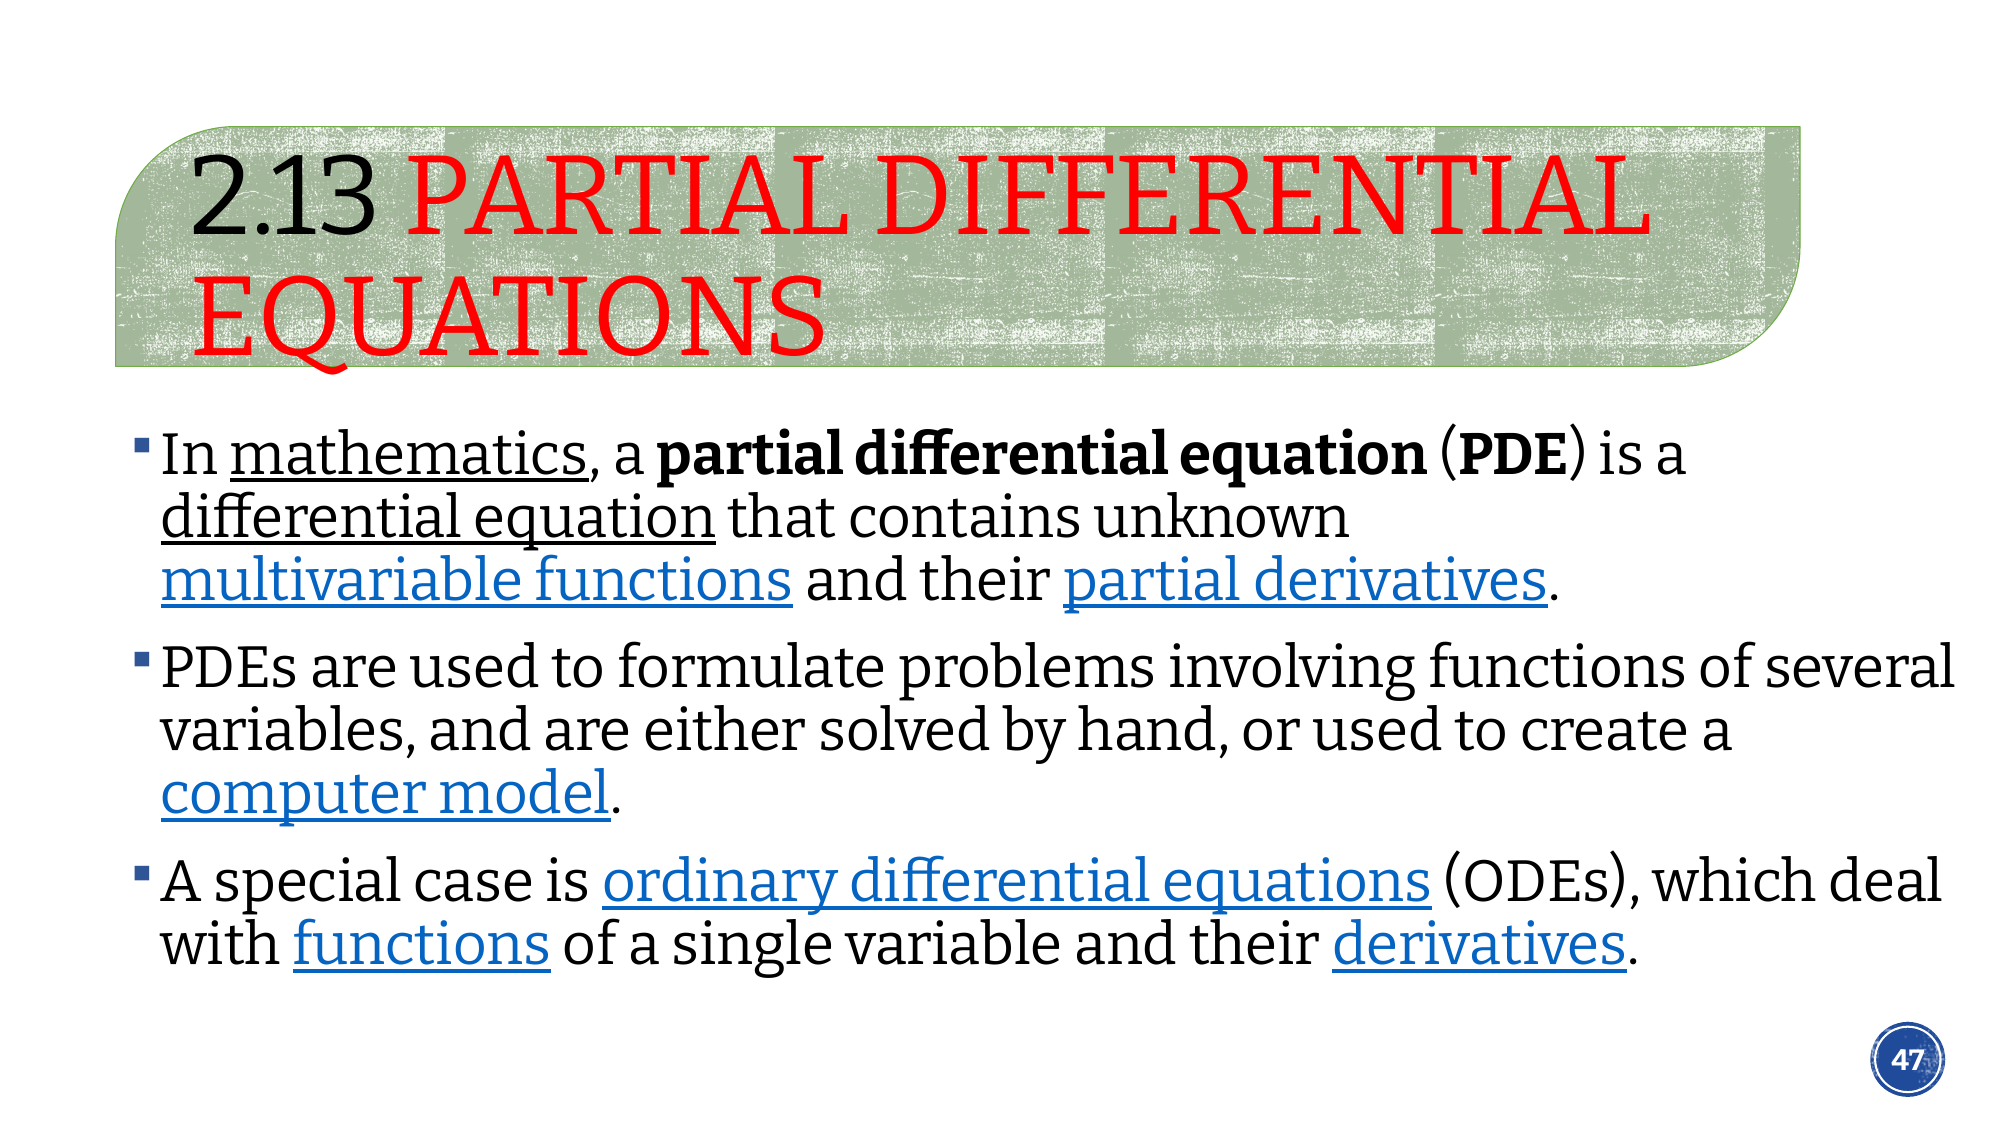

# 2.13 Partial differential equations
In mathematics, a partial differential equation (PDE) is a differential equation that contains unknown multivariable functions and their partial derivatives.
PDEs are used to formulate problems involving functions of several variables, and are either solved by hand, or used to create a computer model.
A special case is ordinary differential equations (ODEs), which deal with functions of a single variable and their derivatives.

47